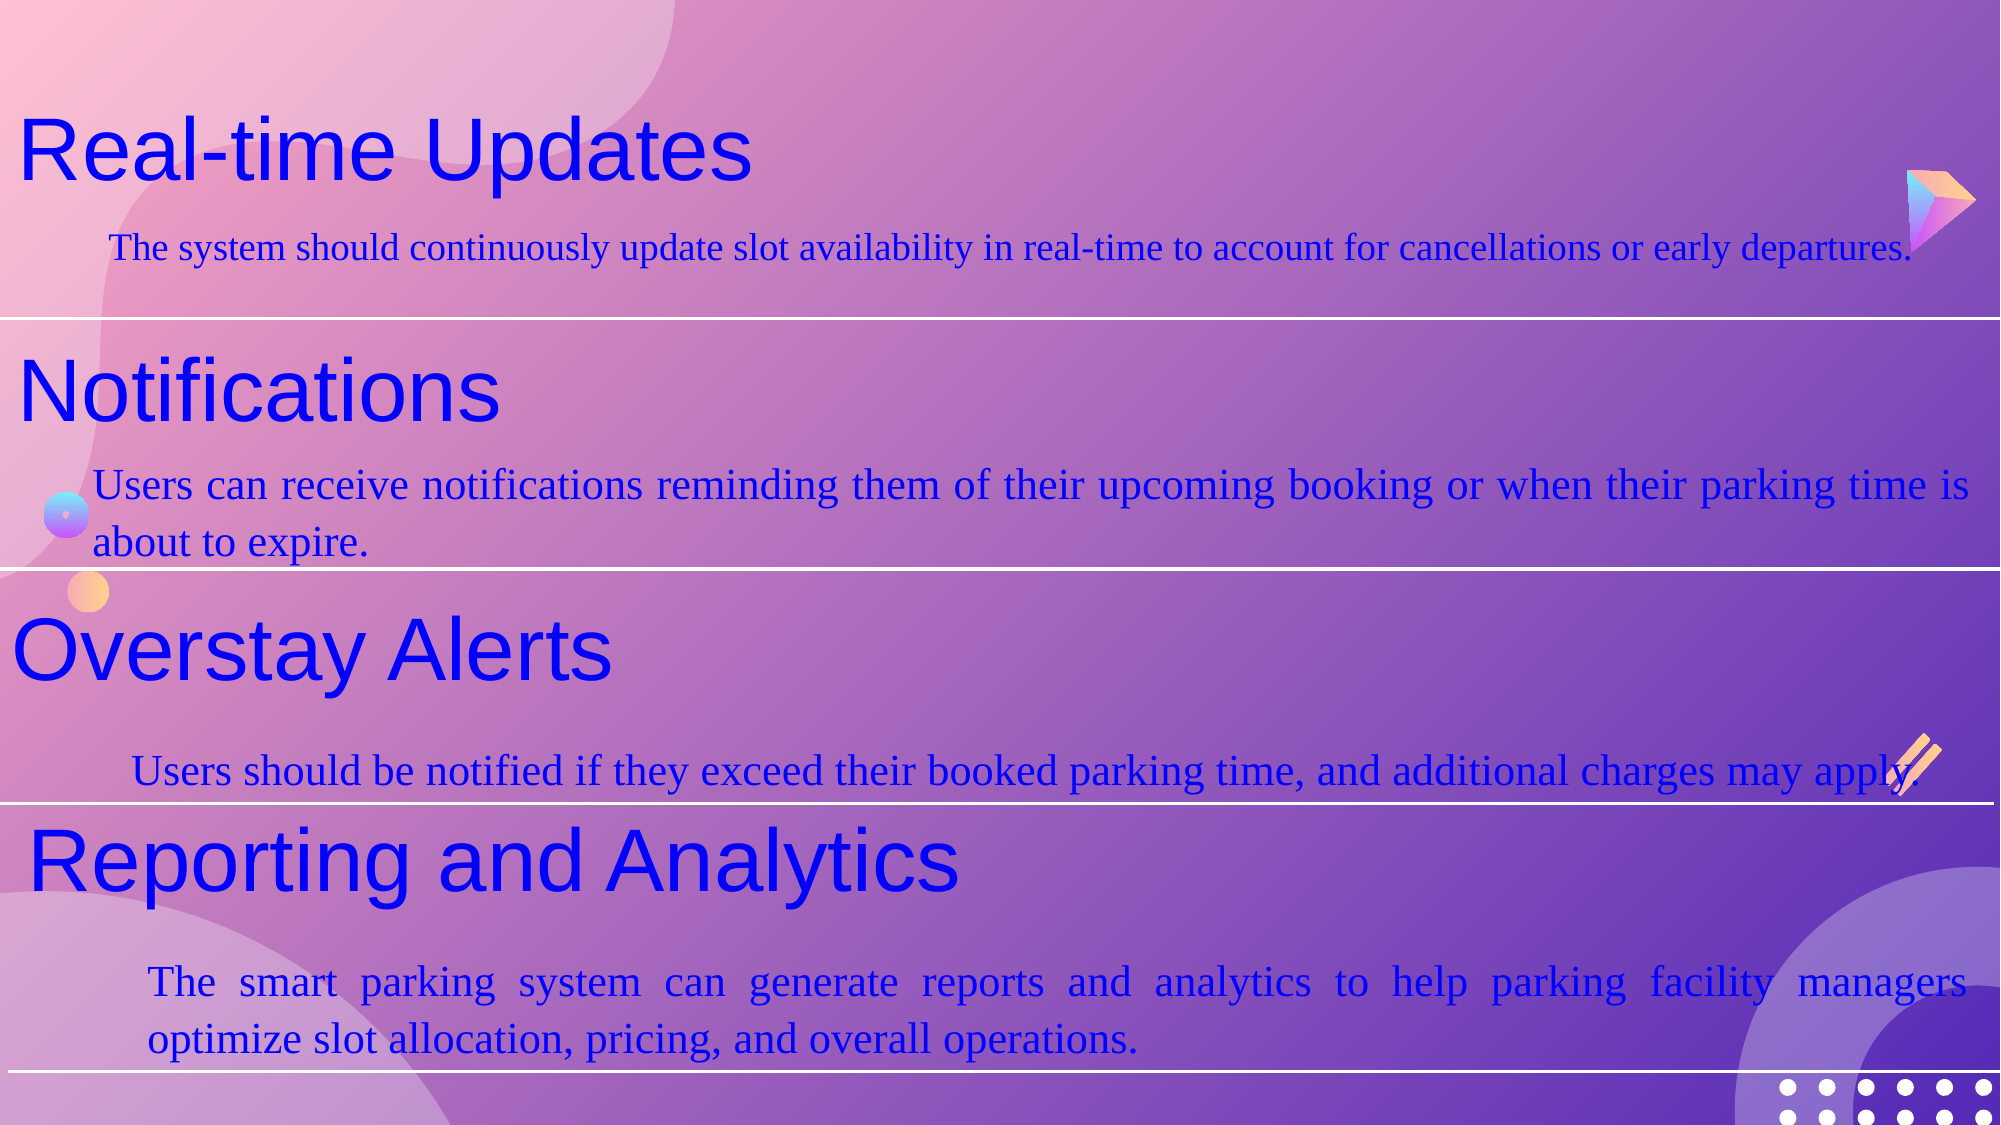

# Real-time Updates

The system should continuously update slot availability in real-time to account for cancellations or early departures.
Notifications
Users can receive notifications reminding them of their upcoming booking or when their parking time is about to expire.

Overstay Alerts
Users should be notified if they exceed their booked parking time, and additional charges may apply.

Reporting and Analytics
The smart parking system can generate reports and analytics to help parking facility managers optimize slot allocation, pricing, and overall operations.